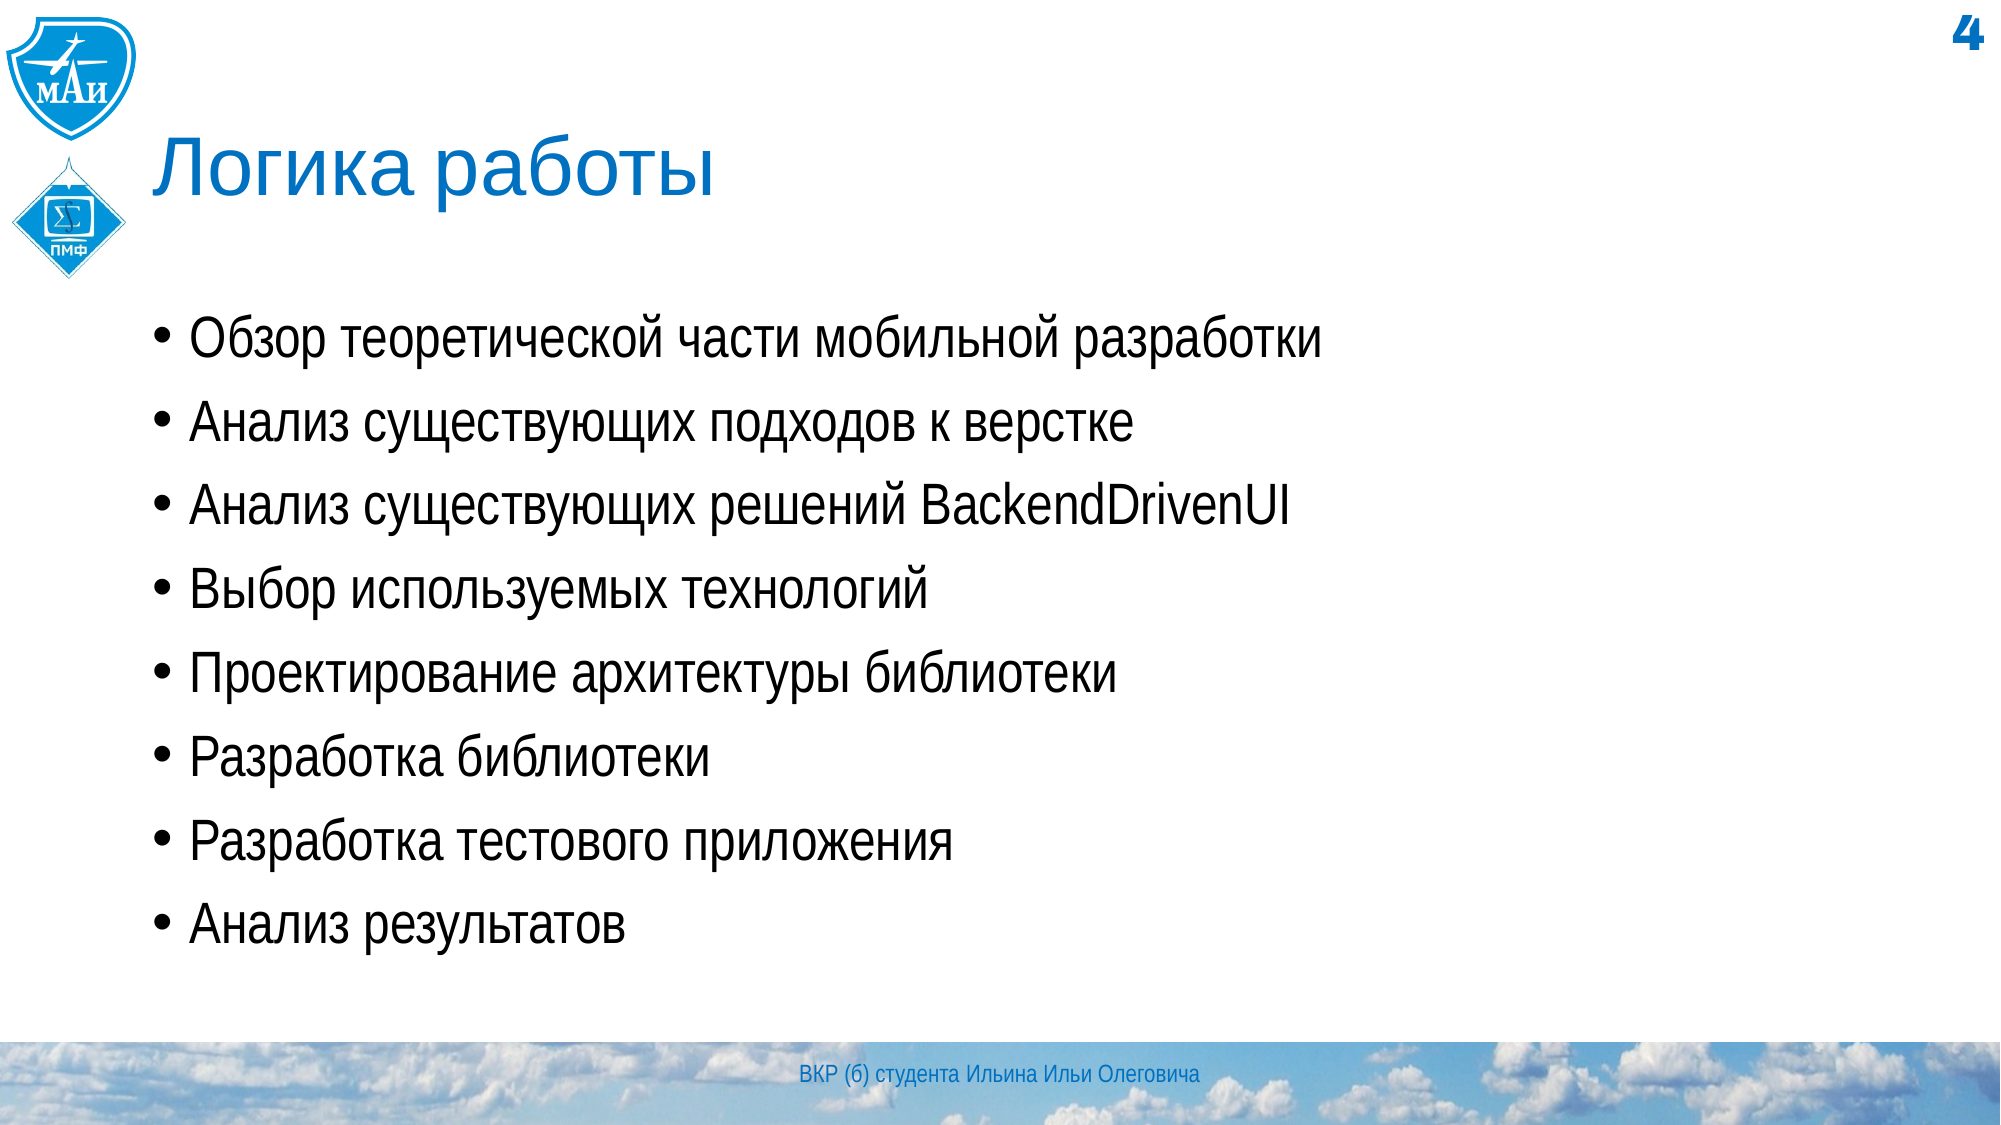

4
# Логика работы
Обзор теоретической части мобильной разработки
Анализ существующих подходов к верстке
Анализ существующих решений BackendDrivenUI
Выбор используемых технологий
Проектирование архитектуры библиотеки
Разработка библиотеки
Разработка тестового приложения
Анализ результатов
ВКР (б) студента Ильина Ильи Олеговича